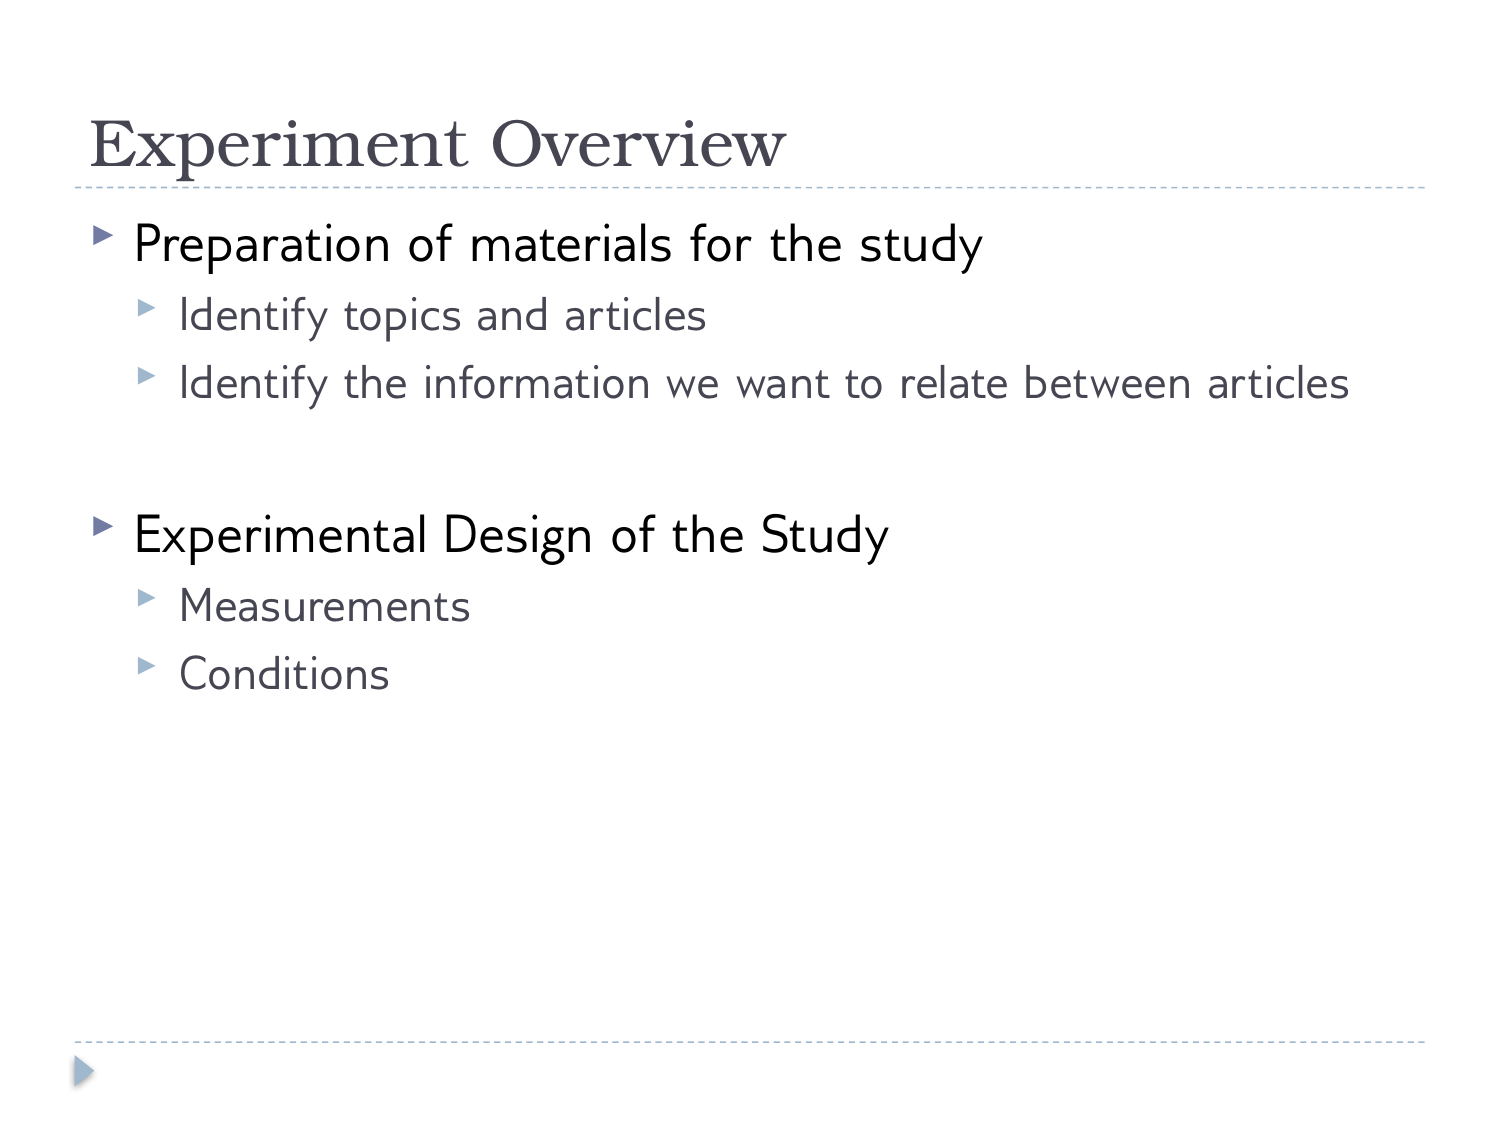

# Experiment Overview
Preparation of materials for the study
Identify topics and articles
Identify the information we want to relate between articles

Experimental Design of the Study
Measurements
Conditions